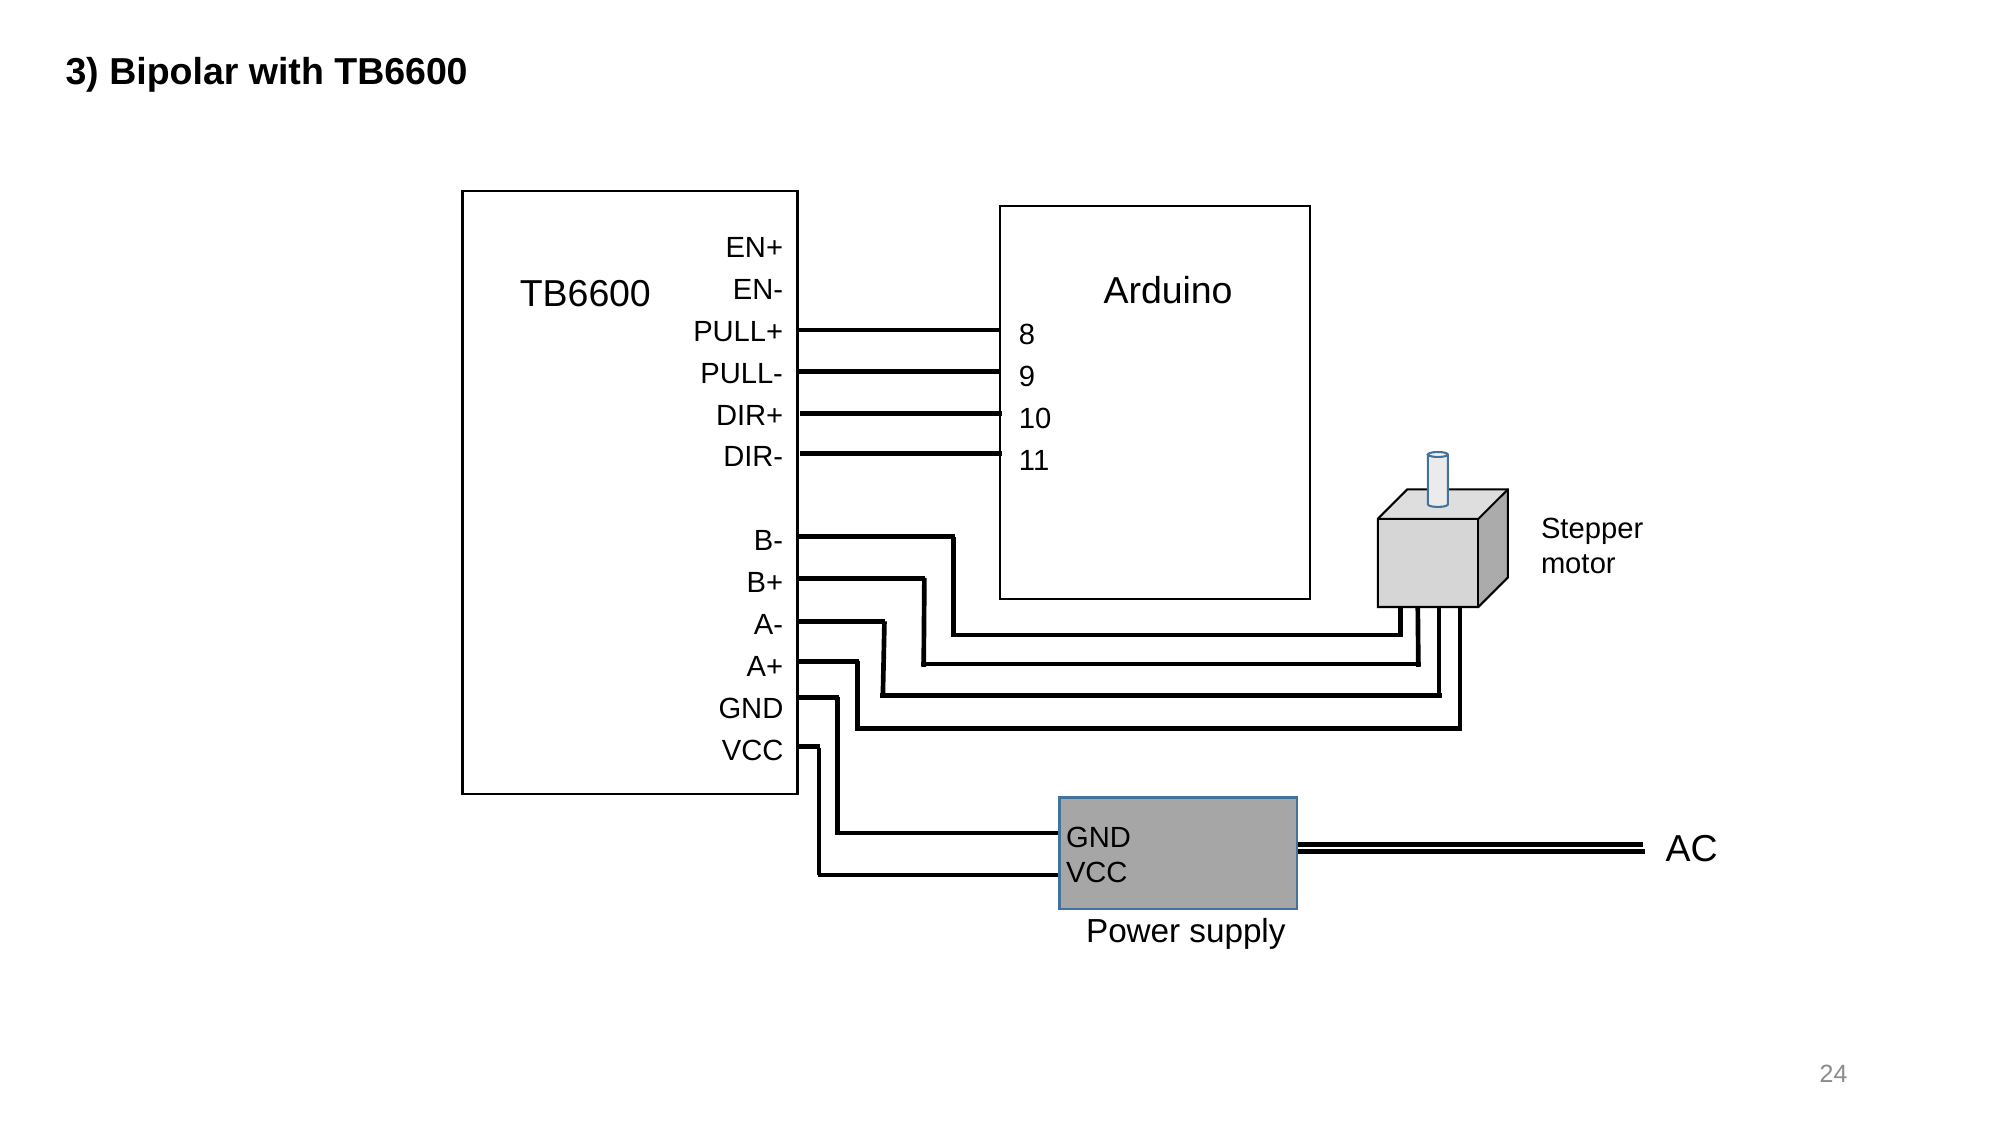

3) Bipolar with TB6600

EN+
EN-
PULL+
PULL-
DIR+
DIR-

B-
B+
A-
A+
GND
VCC
TB6600

Arduino
8
9
10
11

Stepper
motor

GND
VCC
AC
Power supply
24